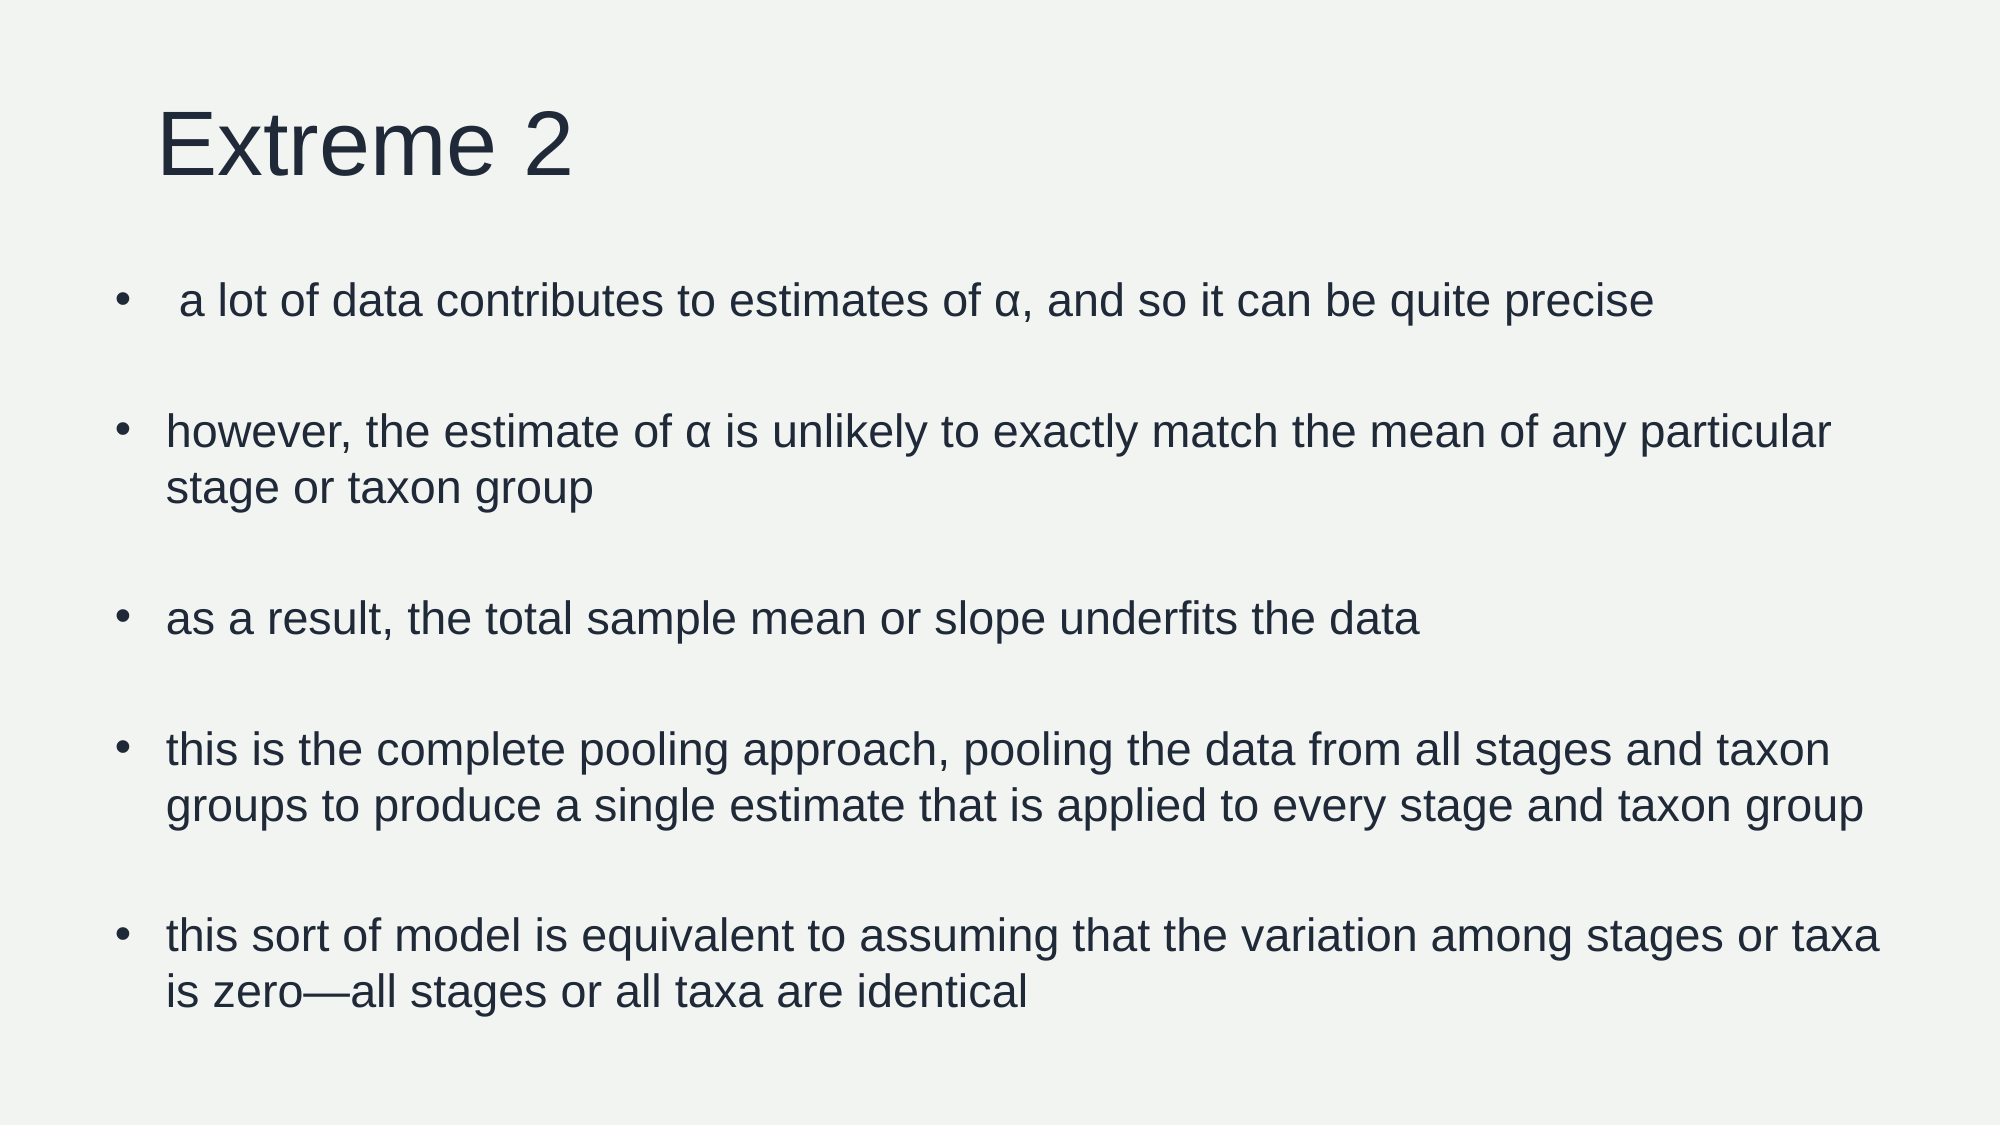

# Extreme 2
 a lot of data contributes to estimates of α, and so it can be quite precise

however, the estimate of α is unlikely to exactly match the mean of any particular stage or taxon group

as a result, the total sample mean or slope underfits the data

this is the complete pooling approach, pooling the data from all stages and taxon groups to produce a single estimate that is applied to every stage and taxon group

this sort of model is equivalent to assuming that the variation among stages or taxa is zero—all stages or all taxa are identical